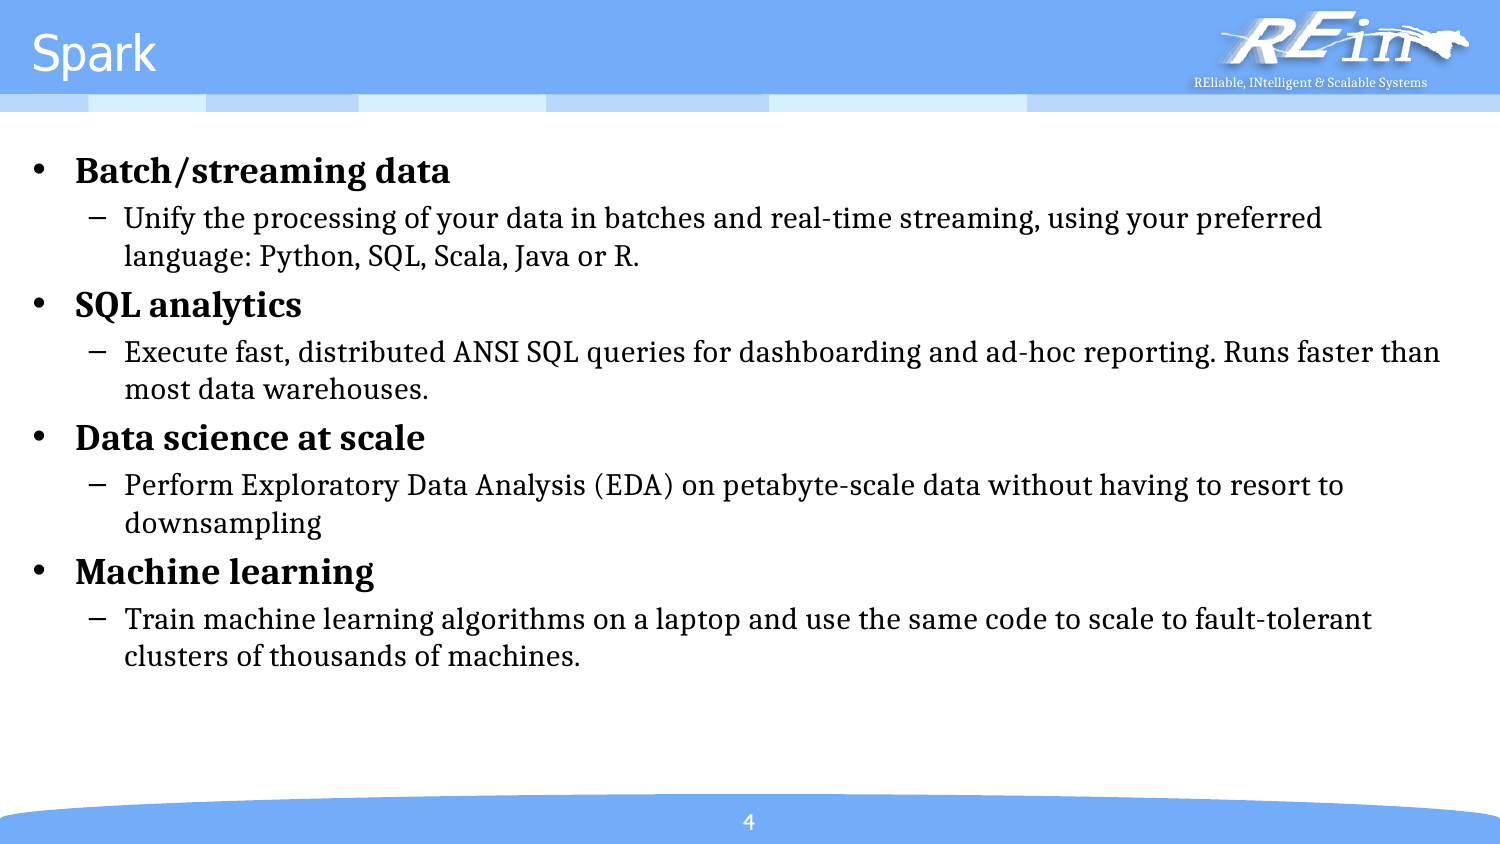

# Spark
Batch/streaming data
Unify the processing of your data in batches and real-time streaming, using your preferred language: Python, SQL, Scala, Java or R.
SQL analytics
Execute fast, distributed ANSI SQL queries for dashboarding and ad-hoc reporting. Runs faster than most data warehouses.
Data science at scale
Perform Exploratory Data Analysis (EDA) on petabyte-scale data without having to resort to downsampling
Machine learning
Train machine learning algorithms on a laptop and use the same code to scale to fault-tolerant clusters of thousands of machines.

4